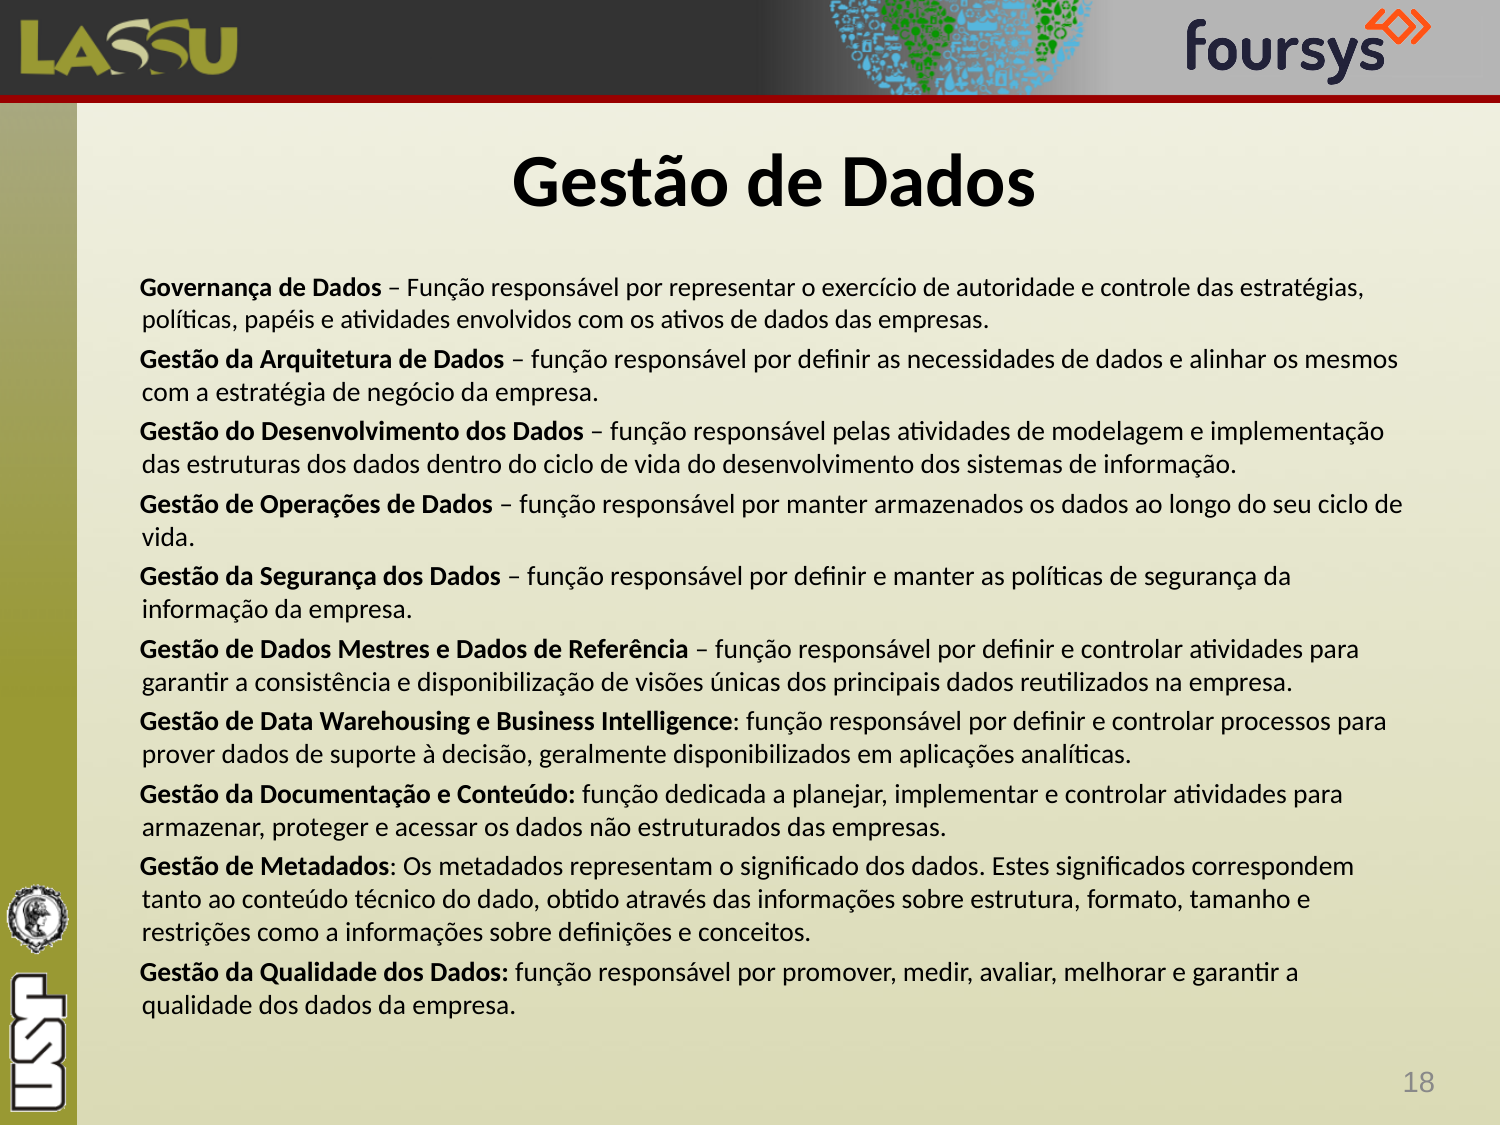

# Gestão de Dados
Governança de Dados – Função responsável por representar o exercício de autoridade e controle das estratégias, políticas, papéis e atividades envolvidos com os ativos de dados das empresas.
Gestão da Arquitetura de Dados – função responsável por definir as necessidades de dados e alinhar os mesmos com a estratégia de negócio da empresa.
Gestão do Desenvolvimento dos Dados – função responsável pelas atividades de modelagem e implementação das estruturas dos dados dentro do ciclo de vida do desenvolvimento dos sistemas de informação.
Gestão de Operações de Dados – função responsável por manter armazenados os dados ao longo do seu ciclo de vida.
Gestão da Segurança dos Dados – função responsável por definir e manter as políticas de segurança da informação da empresa.
Gestão de Dados Mestres e Dados de Referência – função responsável por definir e controlar atividades para garantir a consistência e disponibilização de visões únicas dos principais dados reutilizados na empresa.
Gestão de Data Warehousing e Business Intelligence: função responsável por definir e controlar processos para prover dados de suporte à decisão, geralmente disponibilizados em aplicações analíticas.
Gestão da Documentação e Conteúdo: função dedicada a planejar, implementar e controlar atividades para armazenar, proteger e acessar os dados não estruturados das empresas.
Gestão de Metadados: Os metadados representam o significado dos dados. Estes significados correspondem tanto ao conteúdo técnico do dado, obtido através das informações sobre estrutura, formato, tamanho e restrições como a informações sobre definições e conceitos.
Gestão da Qualidade dos Dados: função responsável por promover, medir, avaliar, melhorar e garantir a qualidade dos dados da empresa.
18